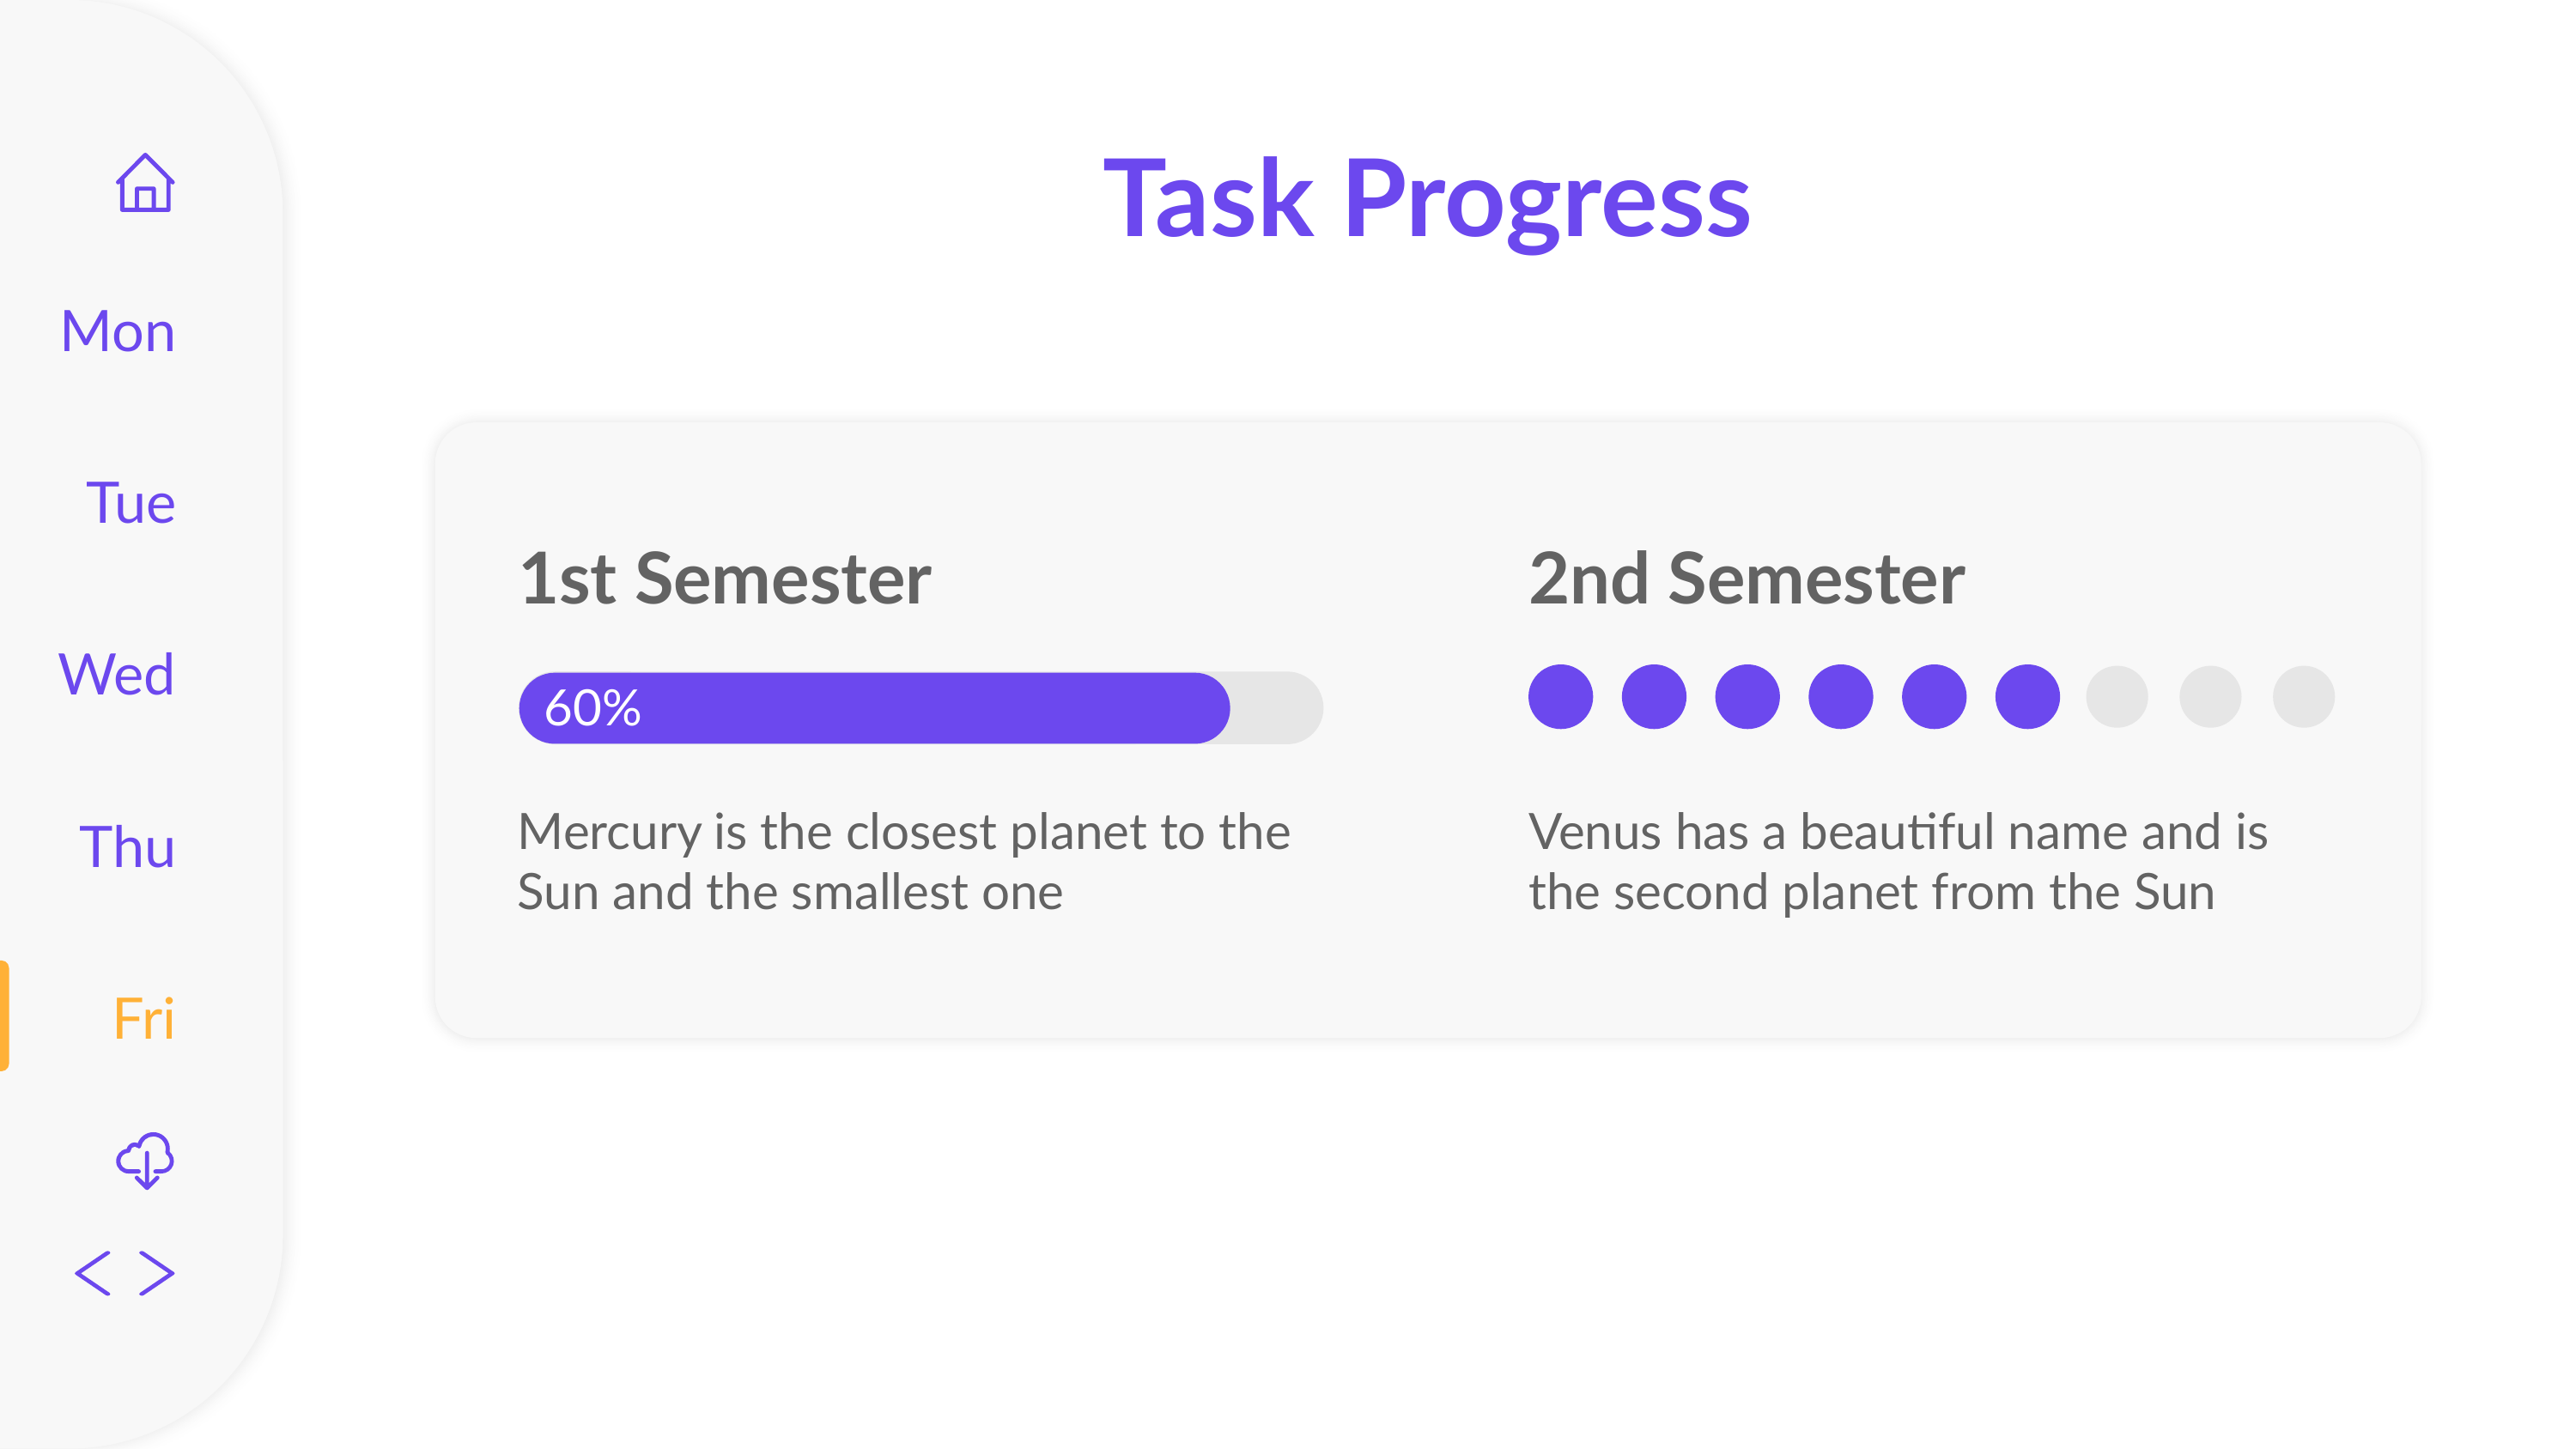

# Task Progress

Mon

Tue
2nd Semester
1st Semester
Wed

60%

Mercury is the closest planet to the Sun and the smallest one
Venus has a beautiful name and is the second planet from the Sun
Thu
Fri